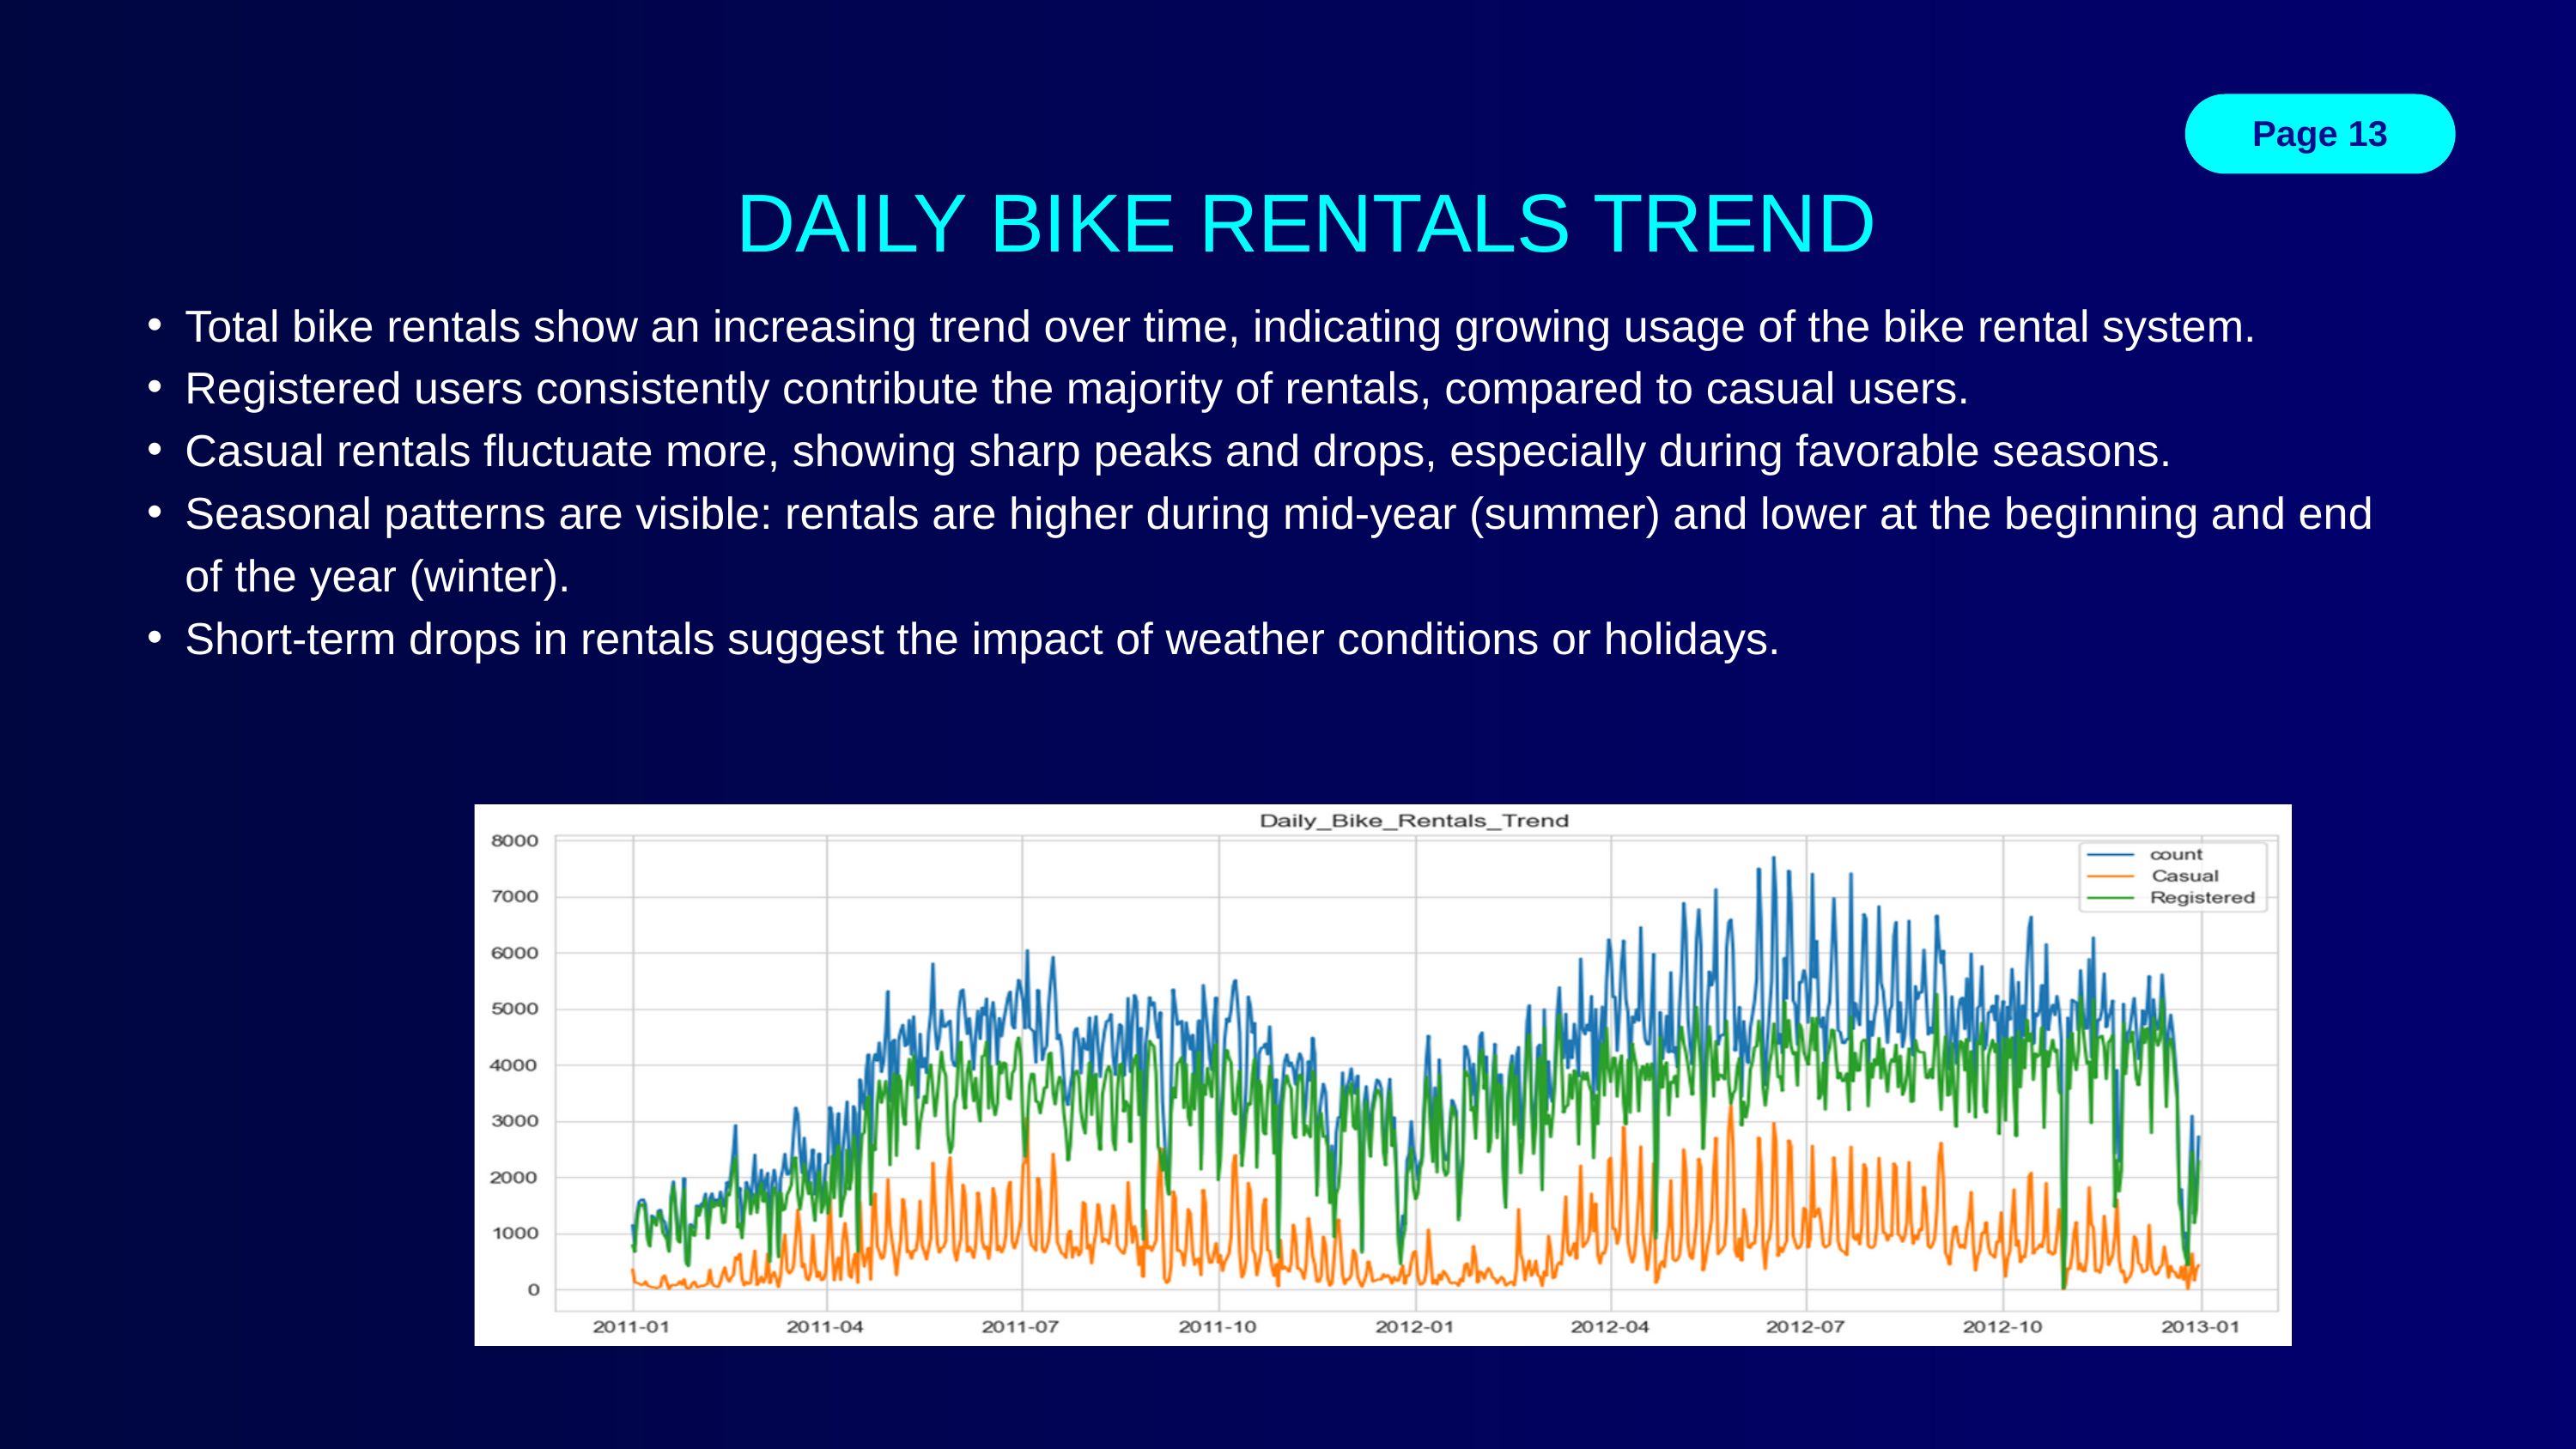

Page 13
DAILY BIKE RENTALS TREND
Total bike rentals show an increasing trend over time, indicating growing usage of the bike rental system.
Registered users consistently contribute the majority of rentals, compared to casual users.
Casual rentals fluctuate more, showing sharp peaks and drops, especially during favorable seasons.
Seasonal patterns are visible: rentals are higher during mid-year (summer) and lower at the beginning and end of the year (winter).
Short-term drops in rentals suggest the impact of weather conditions or holidays.